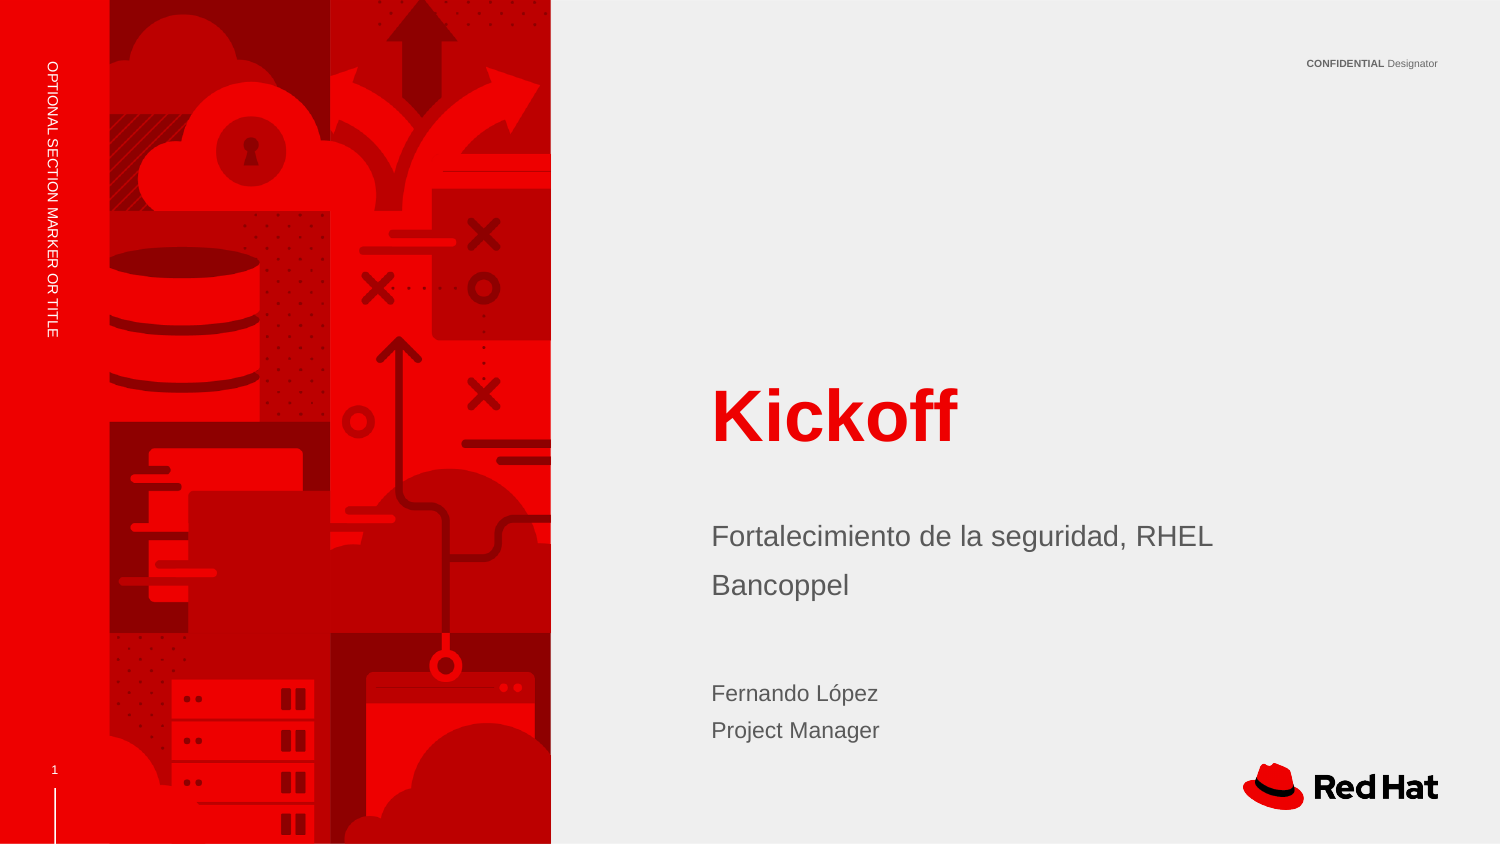

# Kickoff
OPTIONAL SECTION MARKER OR TITLE
Fortalecimiento de la seguridad, RHEL
Bancoppel
Fernando López
Project Manager
1